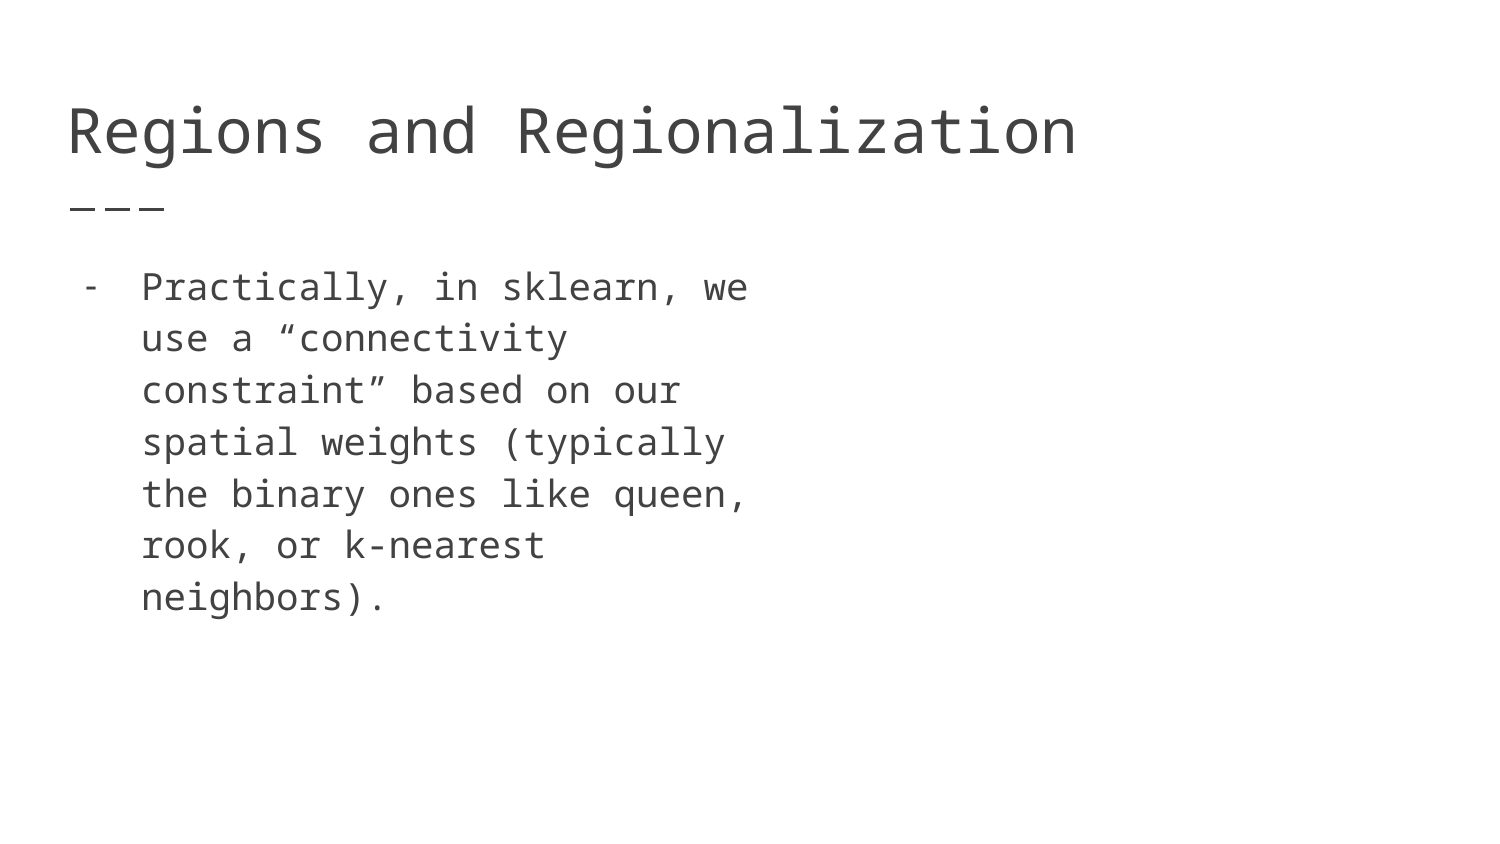

# Regions and Regionalization
Practically, in sklearn, we use a “connectivity constraint” based on our spatial weights (typically the binary ones like queen, rook, or k-nearest neighbors).